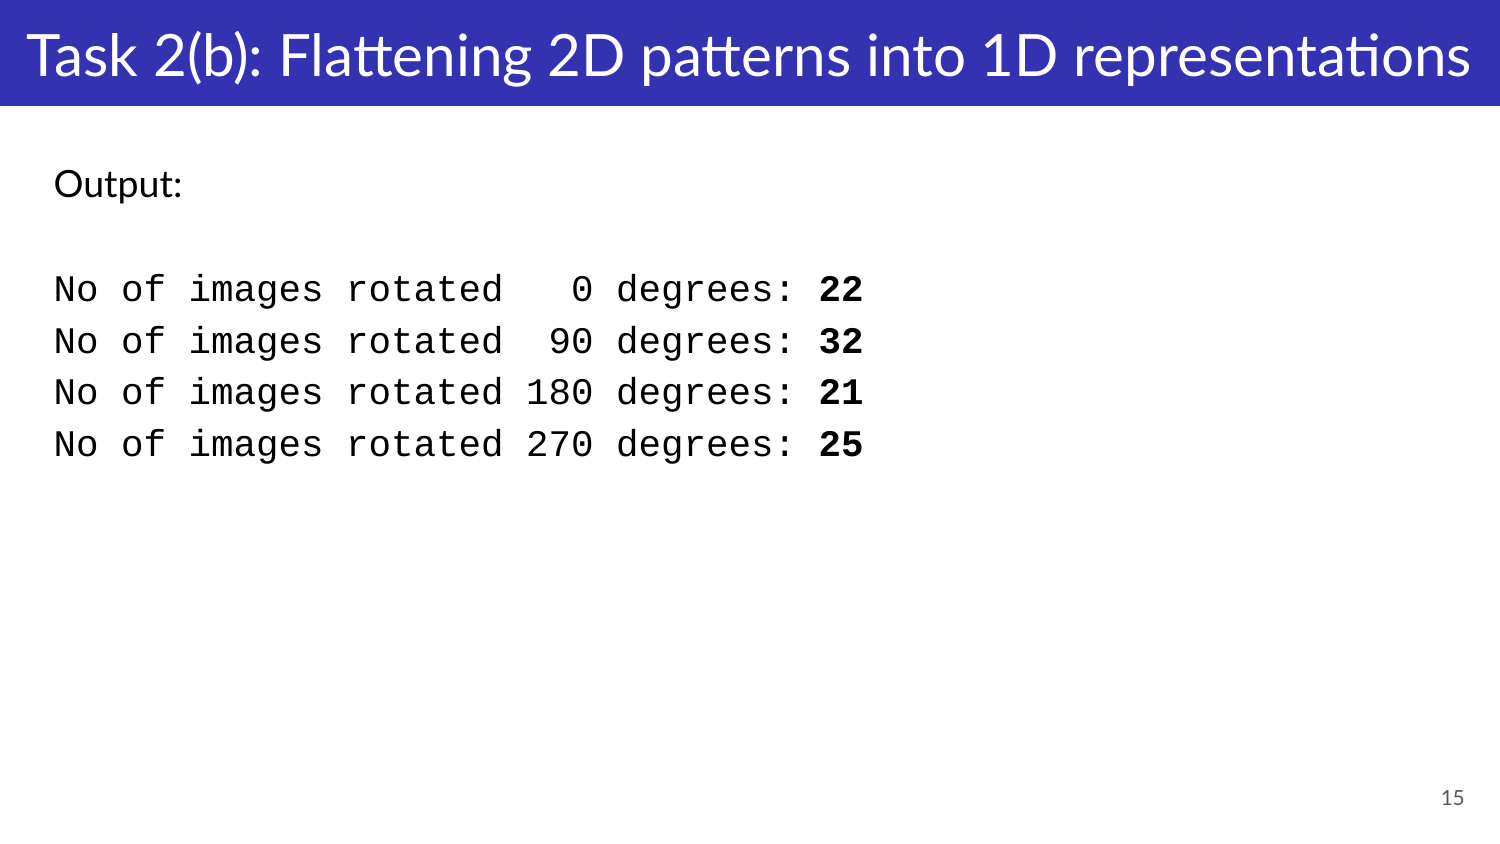

# Task 2(b): Flattening 2D patterns into 1D representations
Output:

No of images rotated   0 degrees: 22
No of images rotated  90 degrees: 32
No of images rotated 180 degrees: 21
No of images rotated 270 degrees: 25
15